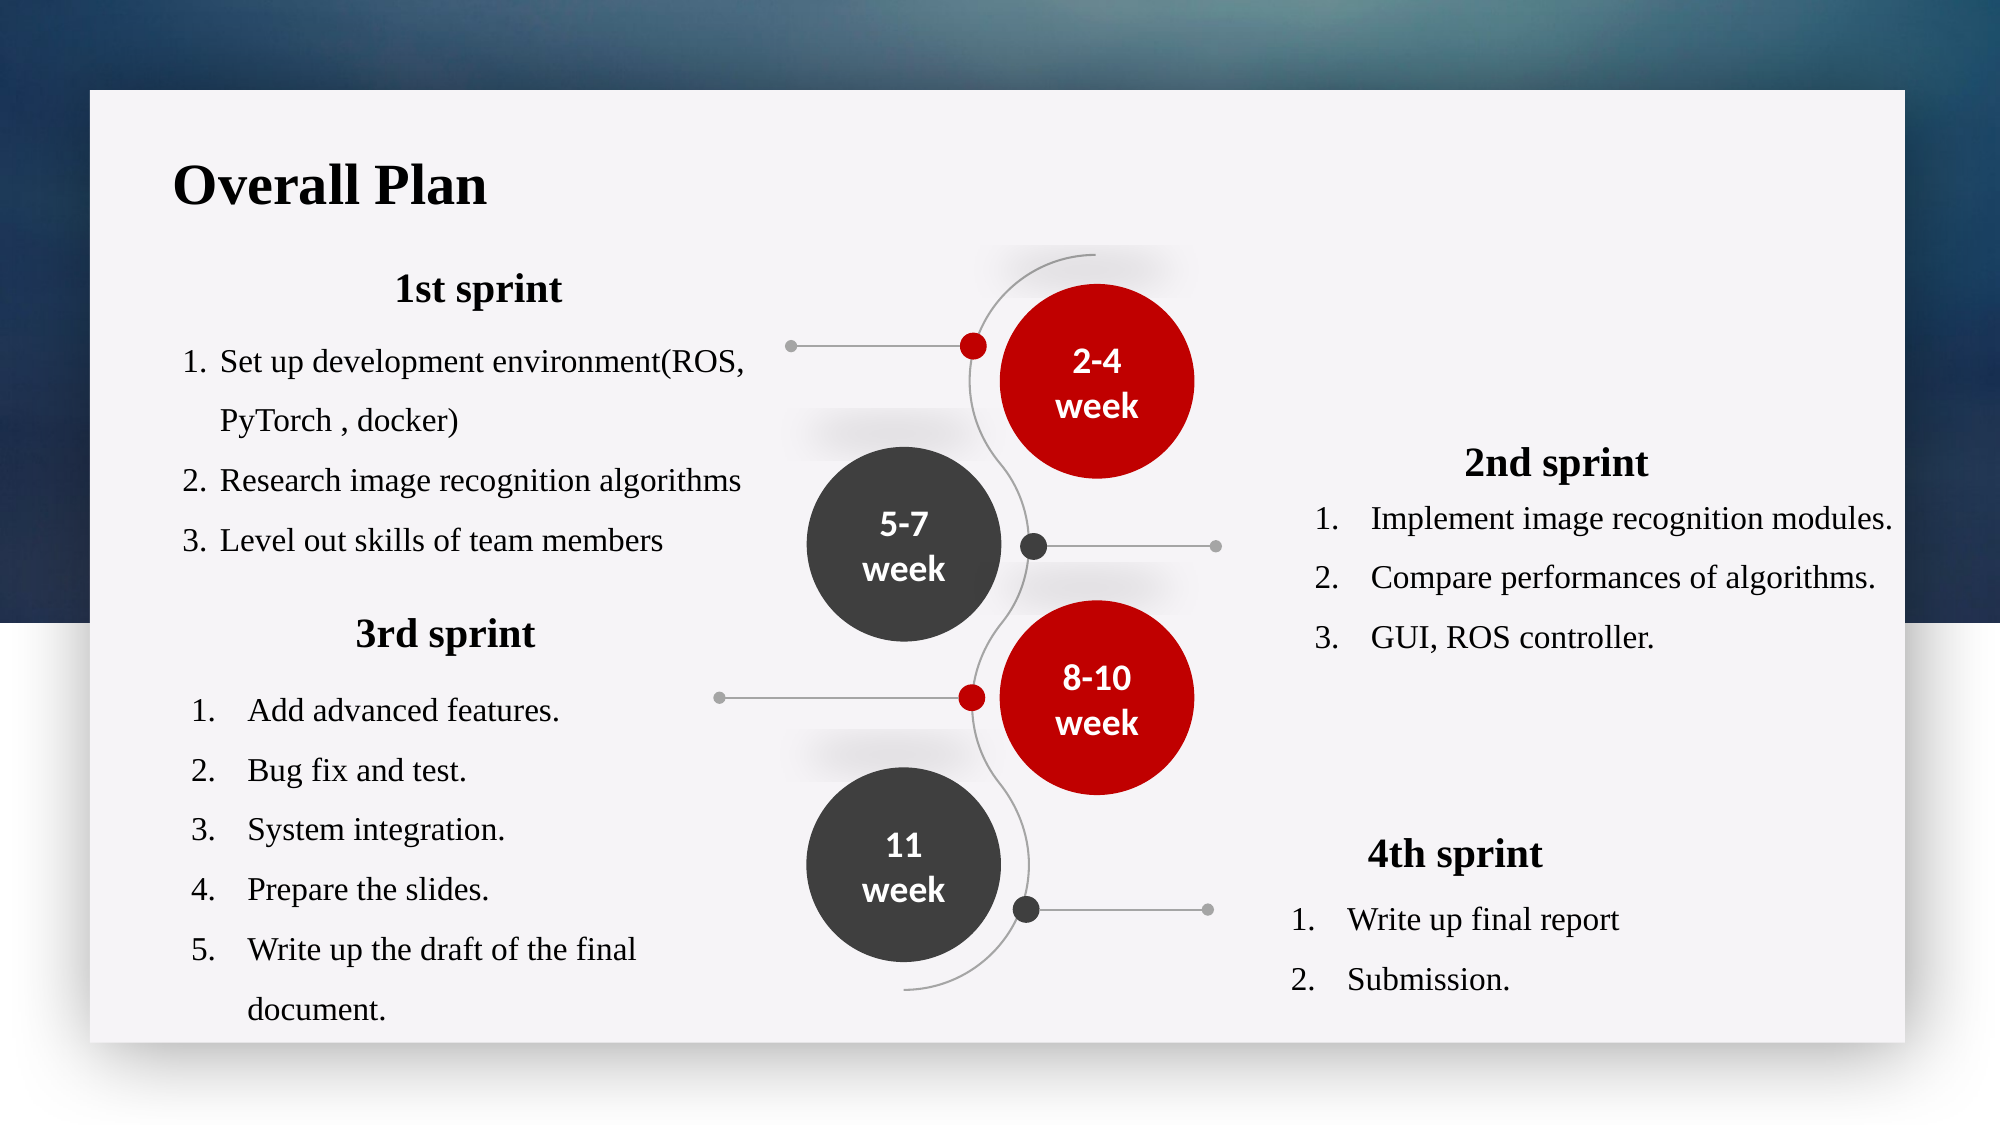

Overall Plan
1st sprint

2-4 week
Set up development environment(ROS, PyTorch , docker)
Research image recognition algorithms
Level out skills of team members

2nd sprint
5-7 week
Implement image recognition modules.
Compare performances of algorithms.
GUI, ROS controller.

3rd sprint
8-10 week
Add advanced features.
Bug fix and test.
System integration.
Prepare the slides.
Write up the draft of the final document.

11 week
4th sprint
Write up final report
Submission.